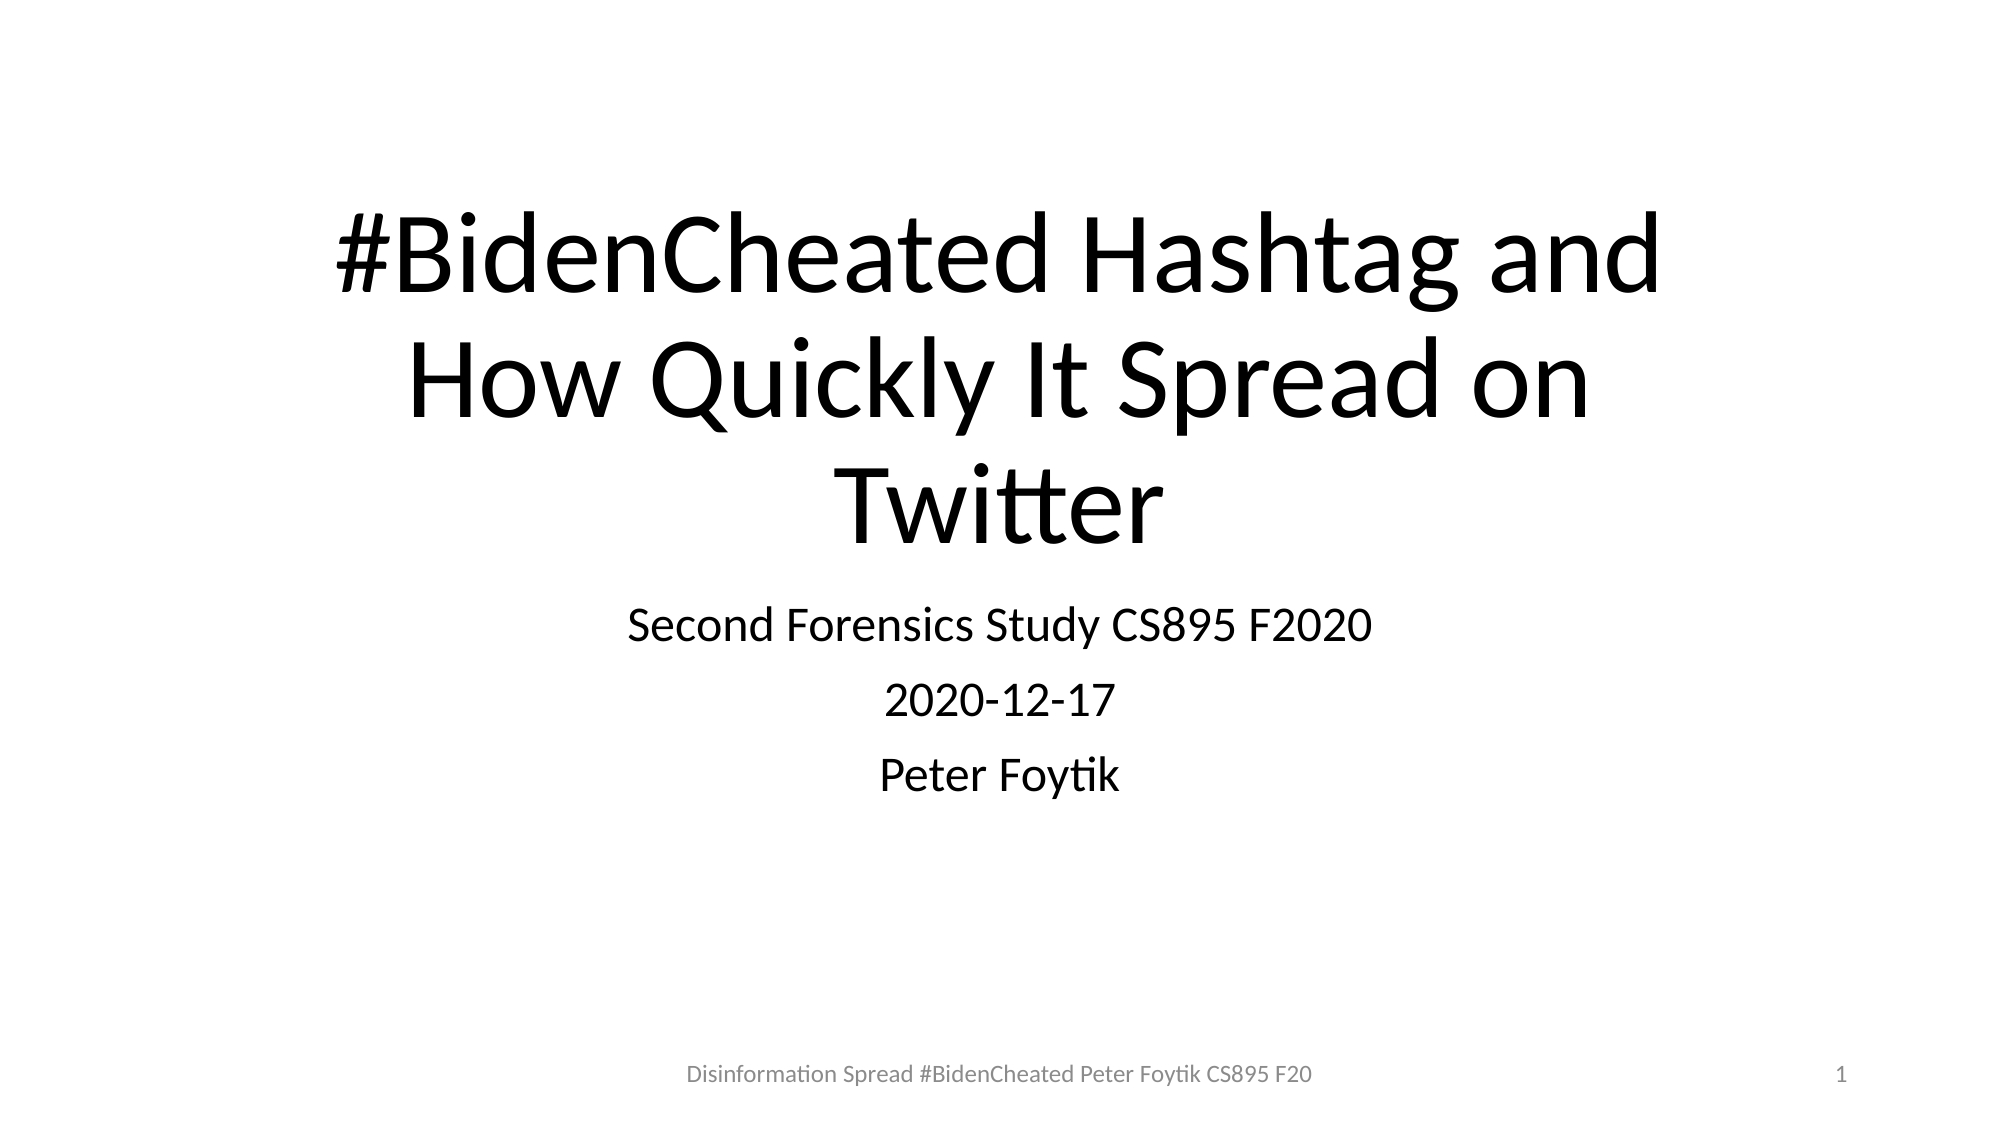

# #BidenCheated Hashtag and How Quickly It Spread on Twitter
Second Forensics Study CS895 F2020
2020-12-17
Peter Foytik
Disinformation Spread #BidenCheated Peter Foytik CS895 F20
1